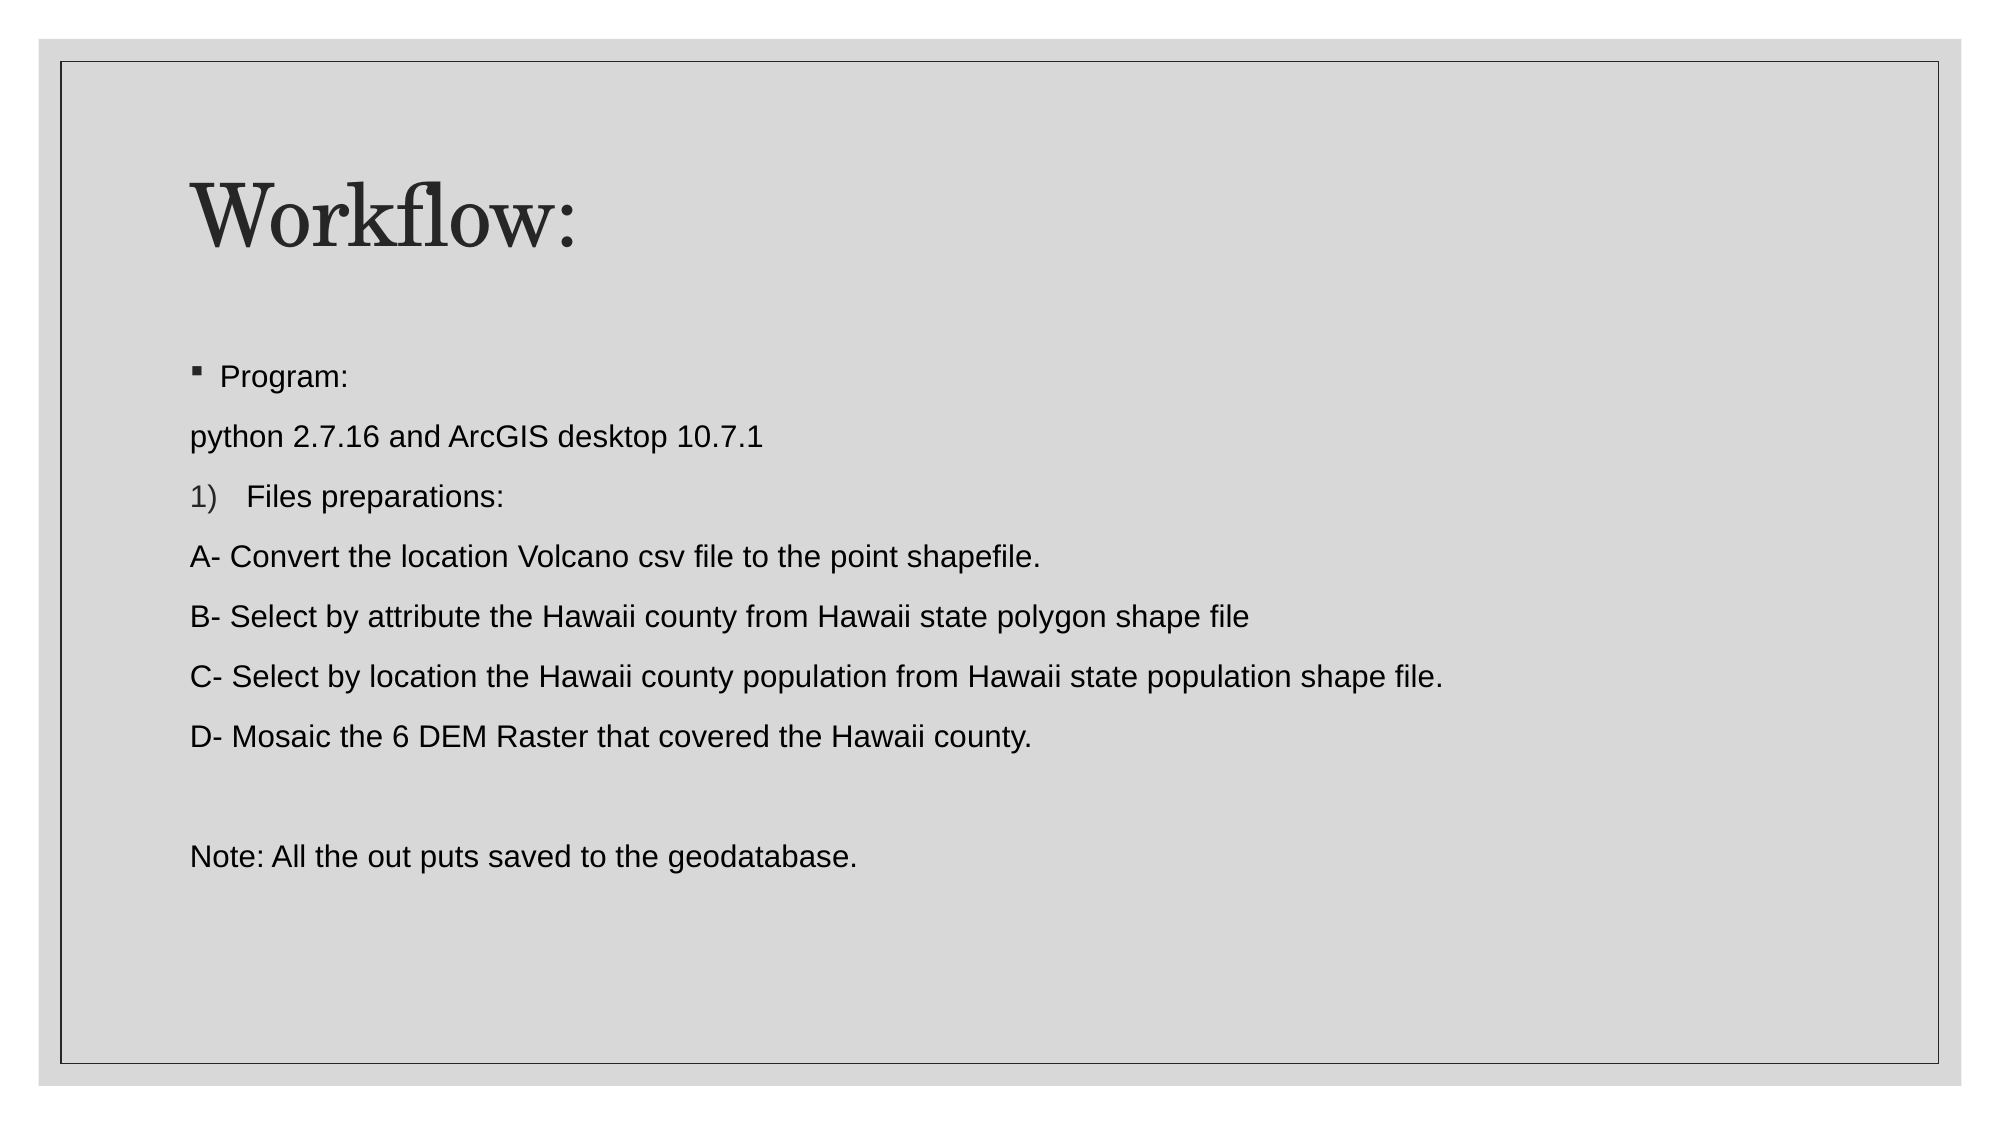

# Workflow:
Program:
python 2.7.16 and ArcGIS desktop 10.7.1
Files preparations:
A- Convert the location Volcano csv file to the point shapefile.
B- Select by attribute the Hawaii county from Hawaii state polygon shape file
C- Select by location the Hawaii county population from Hawaii state population shape file.
D- Mosaic the 6 DEM Raster that covered the Hawaii county.

Note: All the out puts saved to the geodatabase.